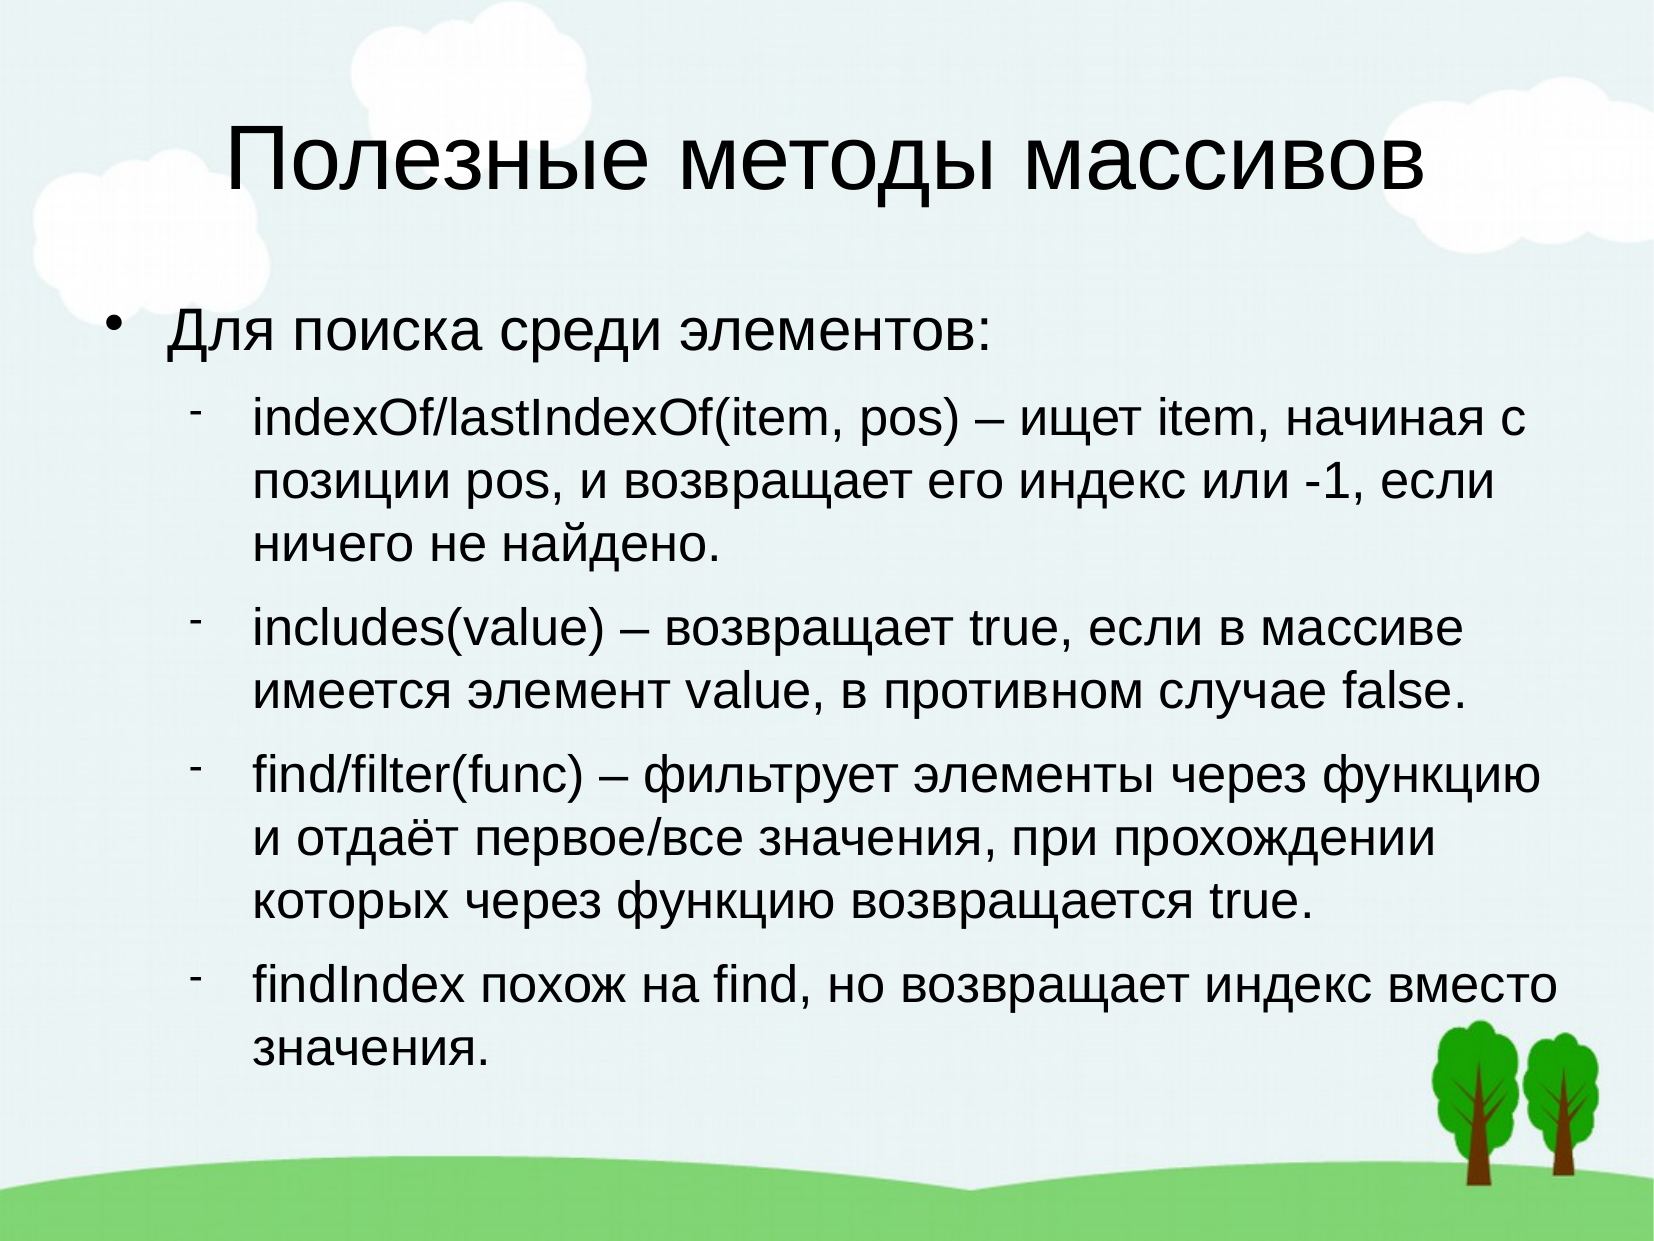

Полезные методы массивов
Для поиска среди элементов:
indexOf/lastIndexOf(item, pos) – ищет item, начиная с позиции pos, и возвращает его индекс или -1, если ничего не найдено.
includes(value) – возвращает true, если в массиве имеется элемент value, в противном случае false.
find/filter(func) – фильтрует элементы через функцию и отдаёт первое/все значения, при прохождении которых через функцию возвращается true.
findIndex похож на find, но возвращает индекс вместо значения.